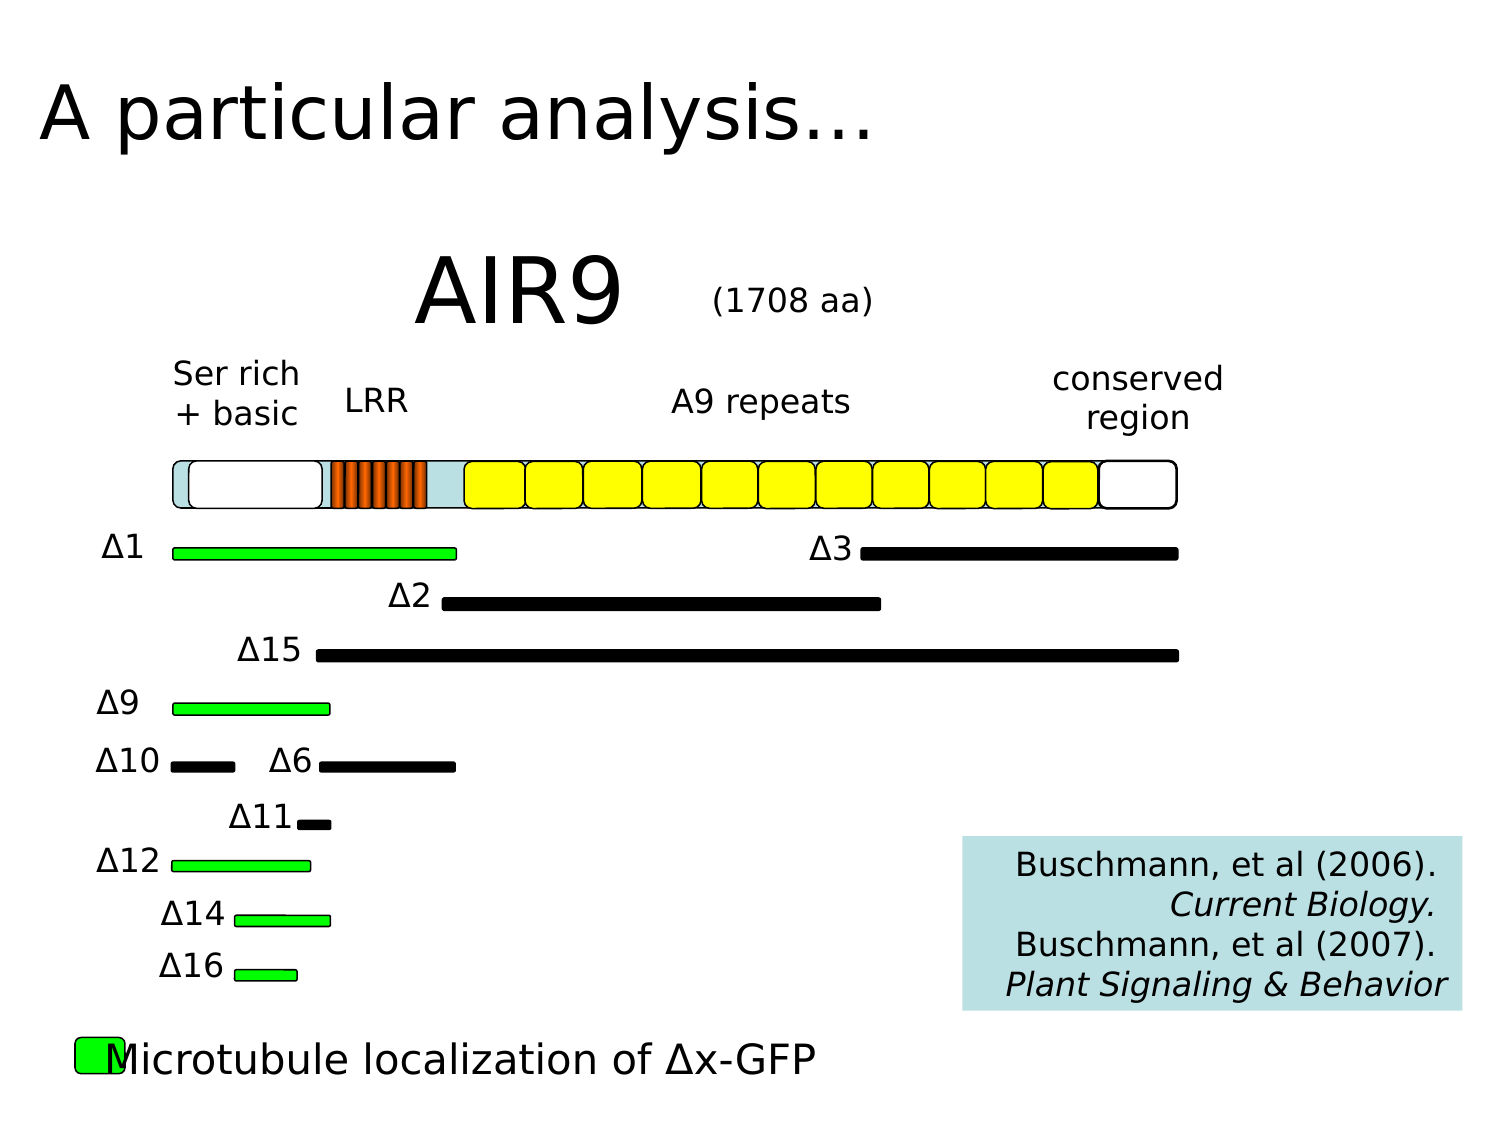

A particular analysis…
AIR9
(1708 aa)
Ser rich
+ basic
conserved
region
LRR
A9 repeats

Δ1
Δ3

Δ2

Δ15

Δ9

Δ10
Δ6

Δ11

Δ12
Buschmann, et al (2006).
Current Biology.
Buschmann, et al (2007).
Plant Signaling & Behavior

Δ14

Δ16

Microtubule localization of Δx-GFP